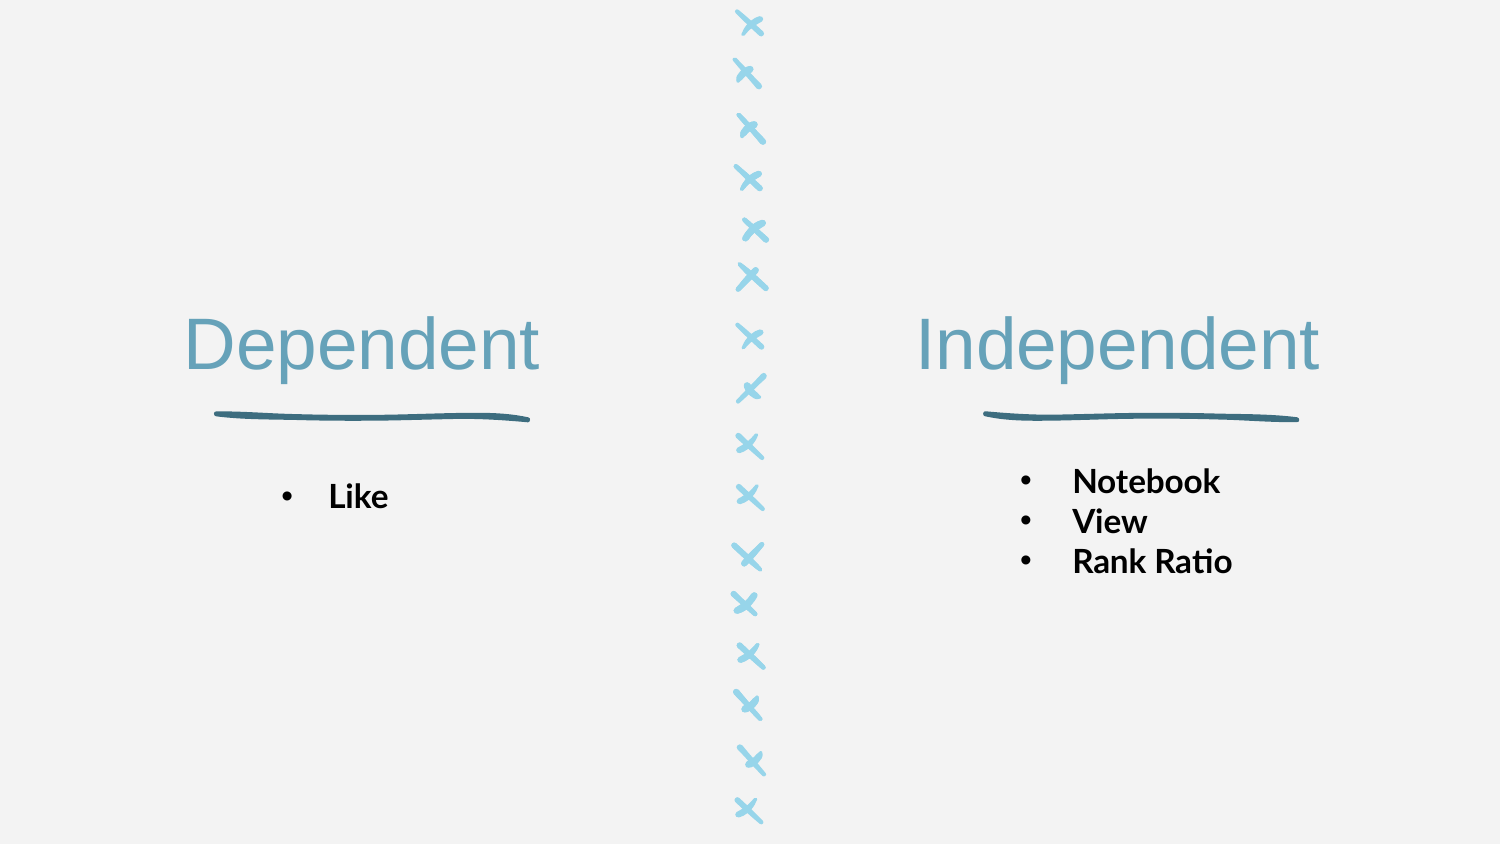

# Dependent
Independent

Notebook
View
Rank Ratio
Like